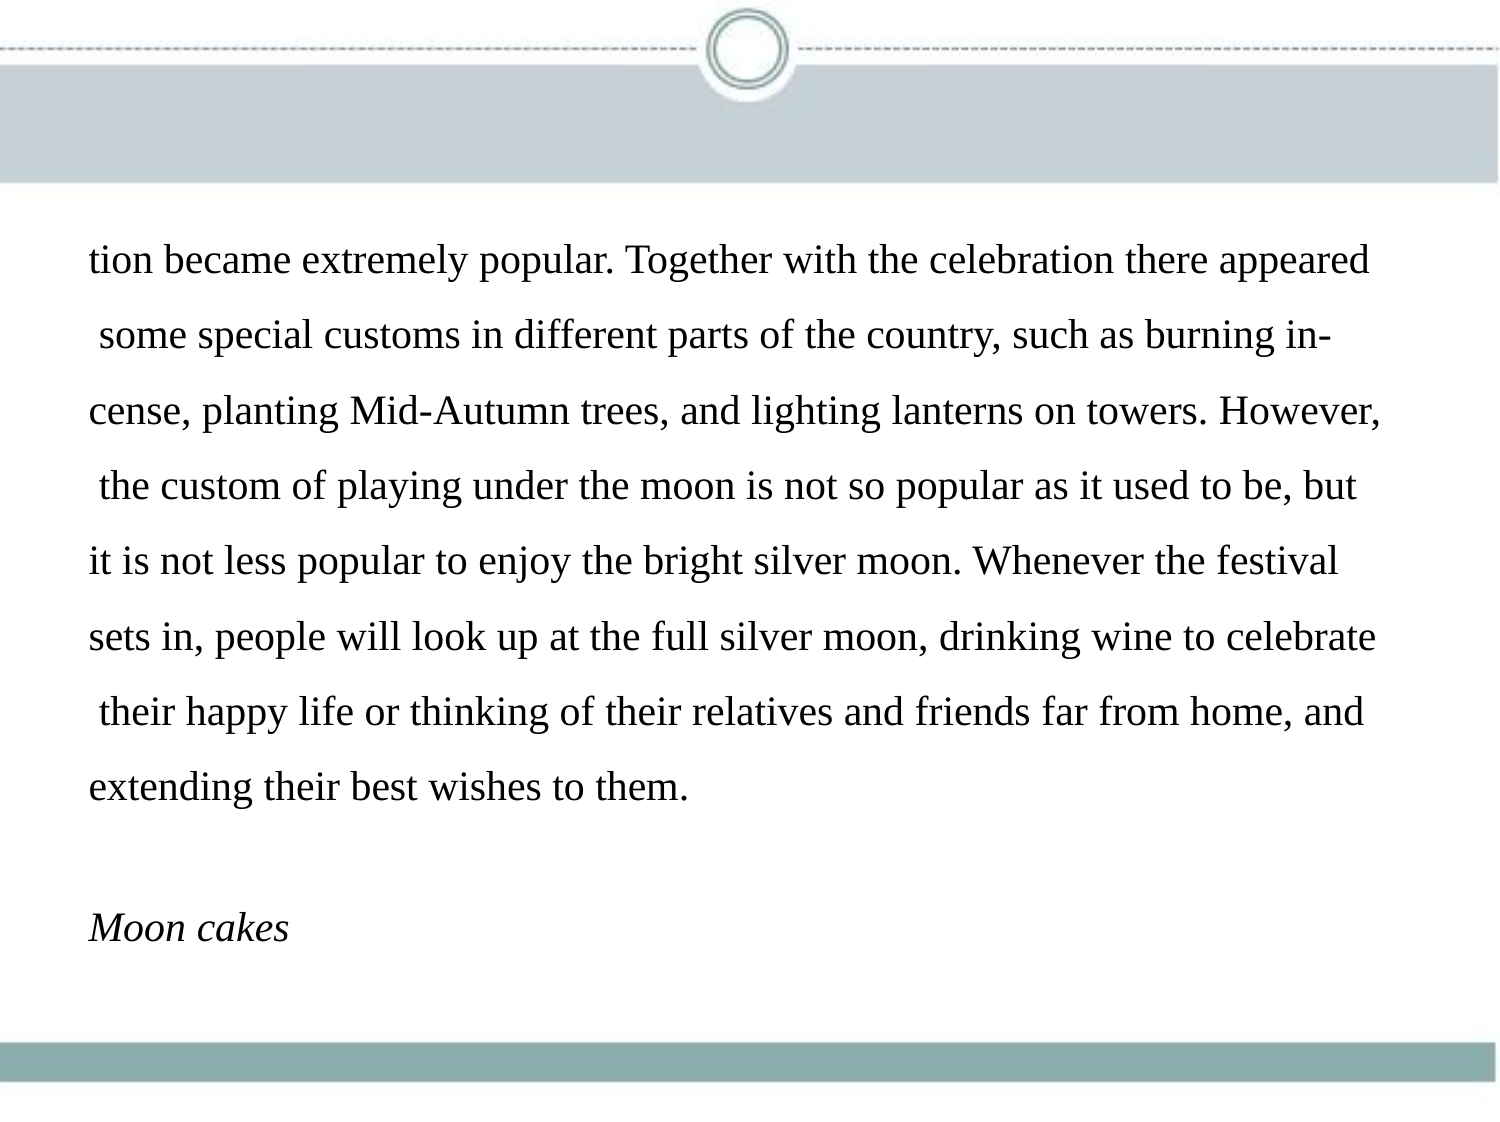

tion became extremely popular. Together with the celebration there appeared
 some special customs in different parts of the country, such as burning in-
cense, planting Mid-Autumn trees, and lighting lanterns on towers. However,
 the custom of playing under the moon is not so popular as it used to be, but
it is not less popular to enjoy the bright silver moon. Whenever the festival
sets in, people will look up at the full silver moon, drinking wine to celebrate
 their happy life or thinking of their relatives and friends far from home, and
extending their best wishes to them.
Moon cakes